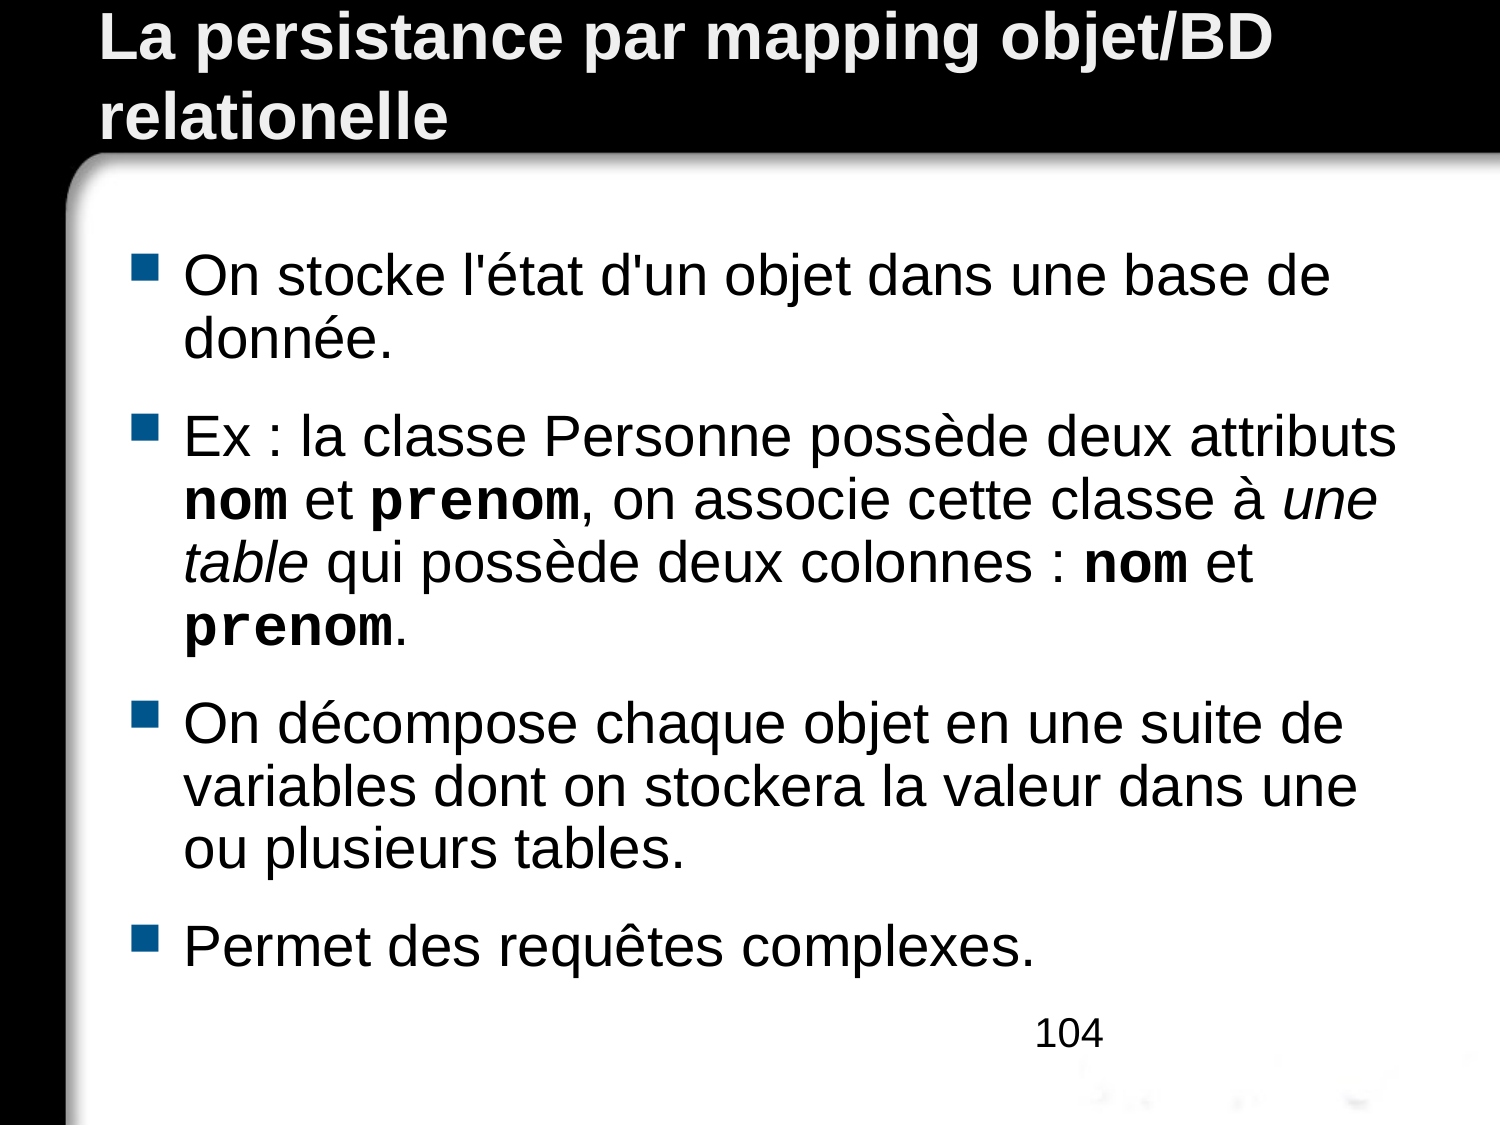

# La persistance par mapping objet/BD relationelle
On stocke l'état d'un objet dans une base de donnée.
Ex : la classe Personne possède deux attributs nom et prenom, on associe cette classe à une table qui possède deux colonnes : nom et prenom.
On décompose chaque objet en une suite de variables dont on stockera la valeur dans une ou plusieurs tables.
Permet des requêtes complexes.